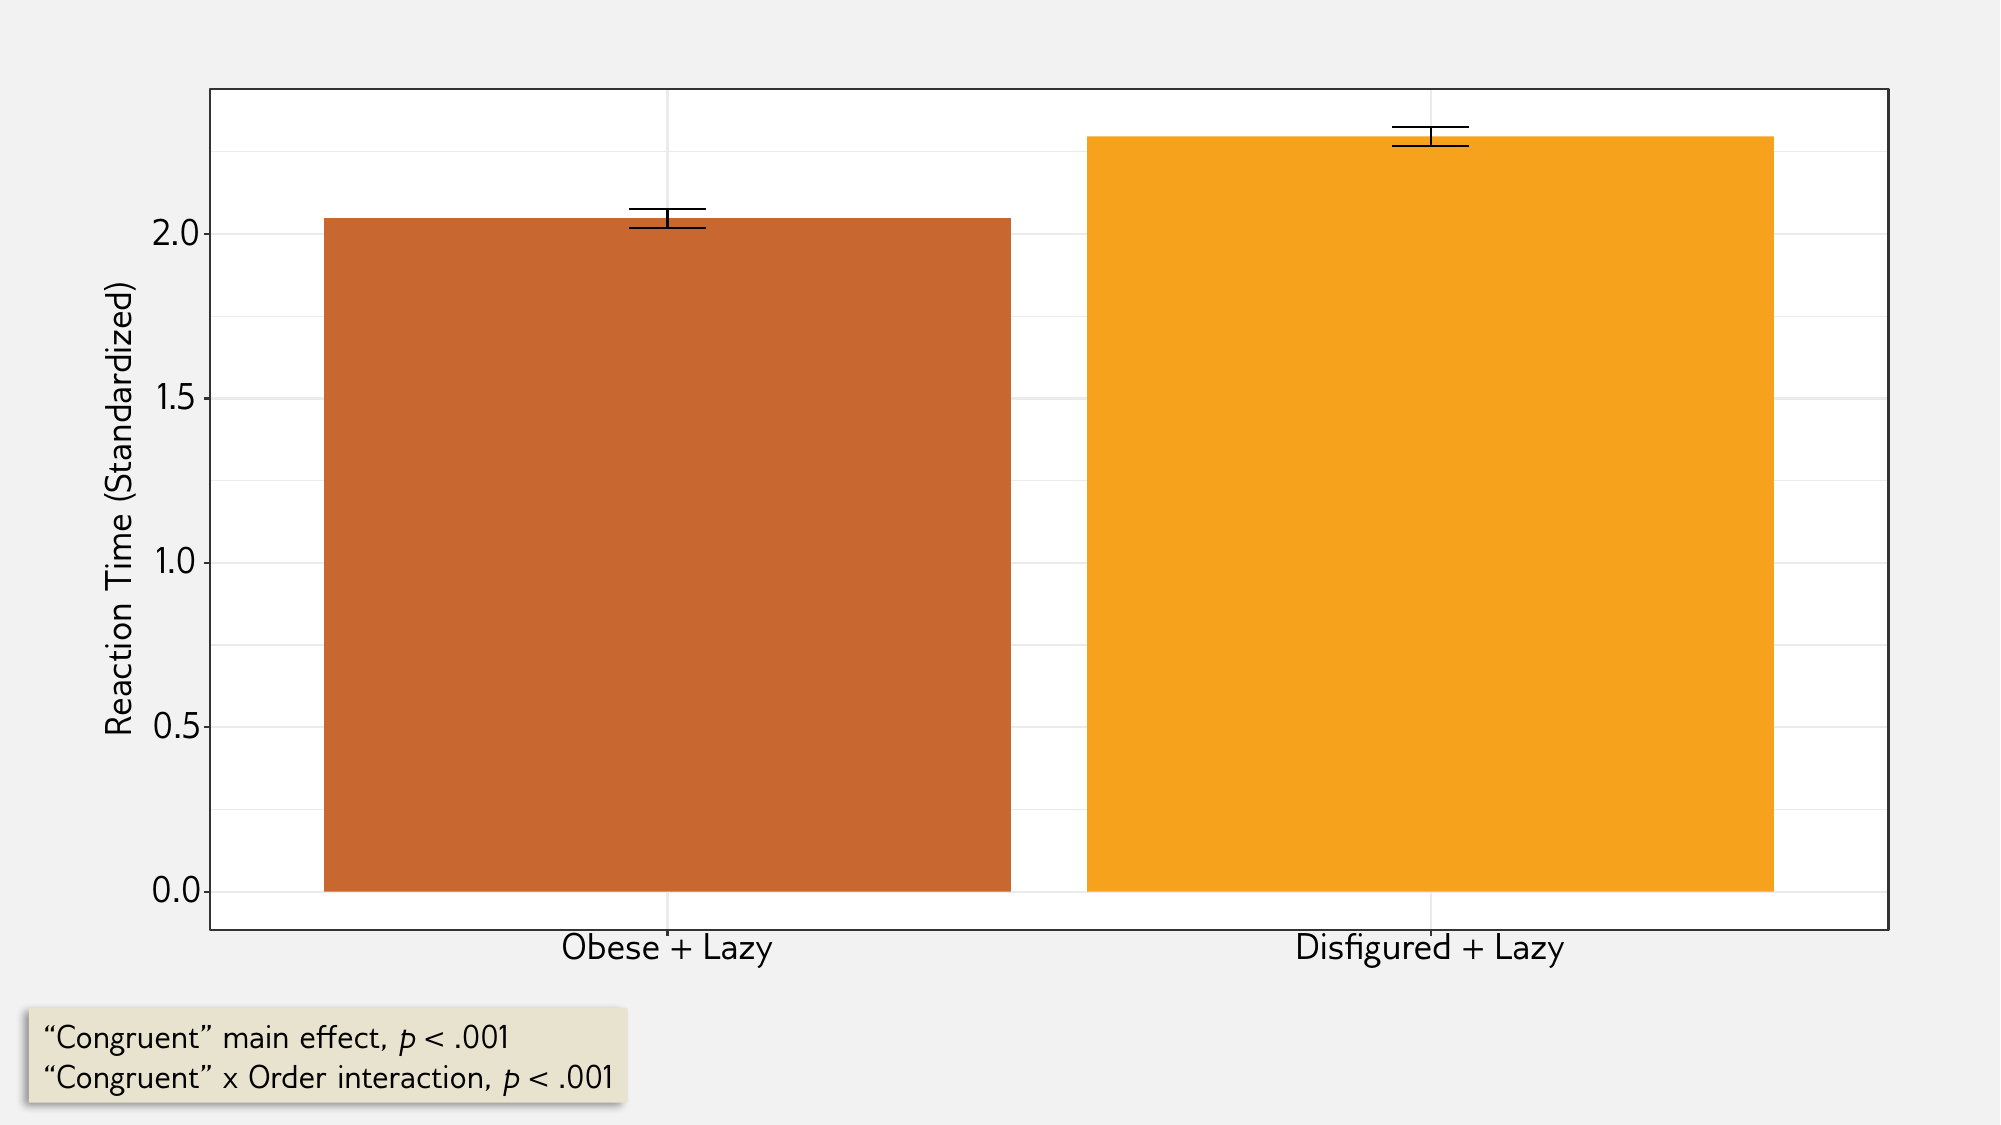

2.0

1.5

Reaction Time (Standardized)
1.0

0.5

0.0

Obese + Lazy
Disfigured + Lazy
“Congruent” main effect, p < .001
“Congruent” x Order interaction, p < .001